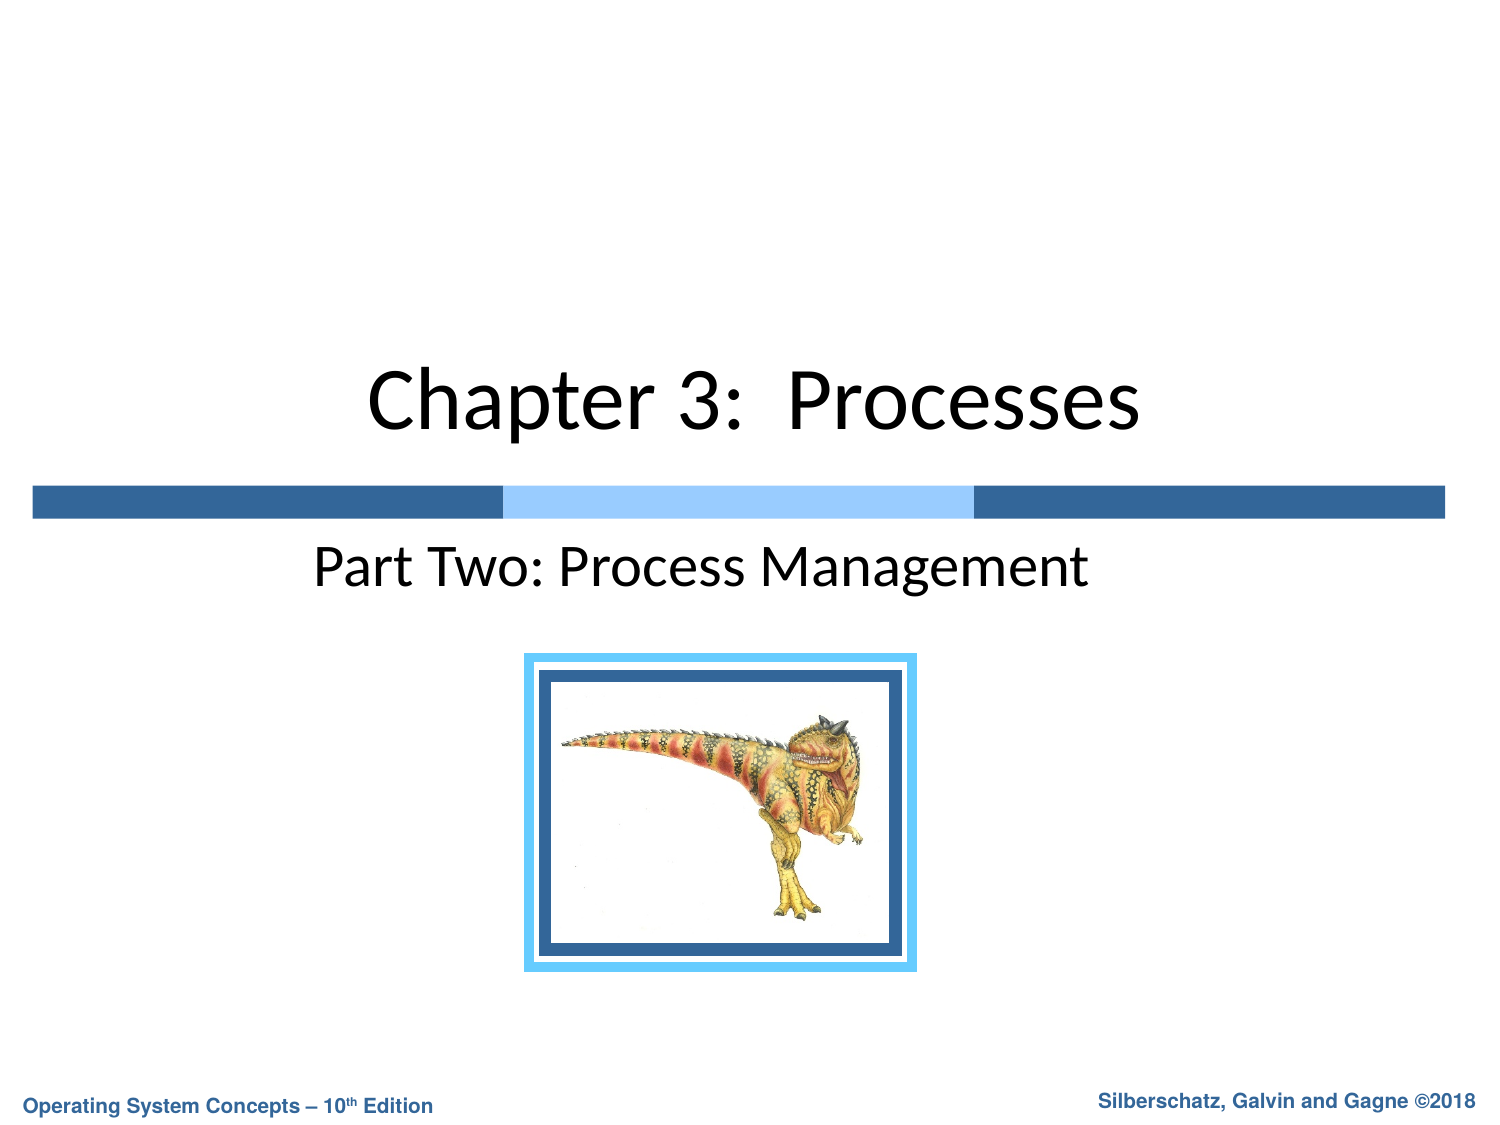

# Chapter 3:  Processes
     Part Two: Process Management